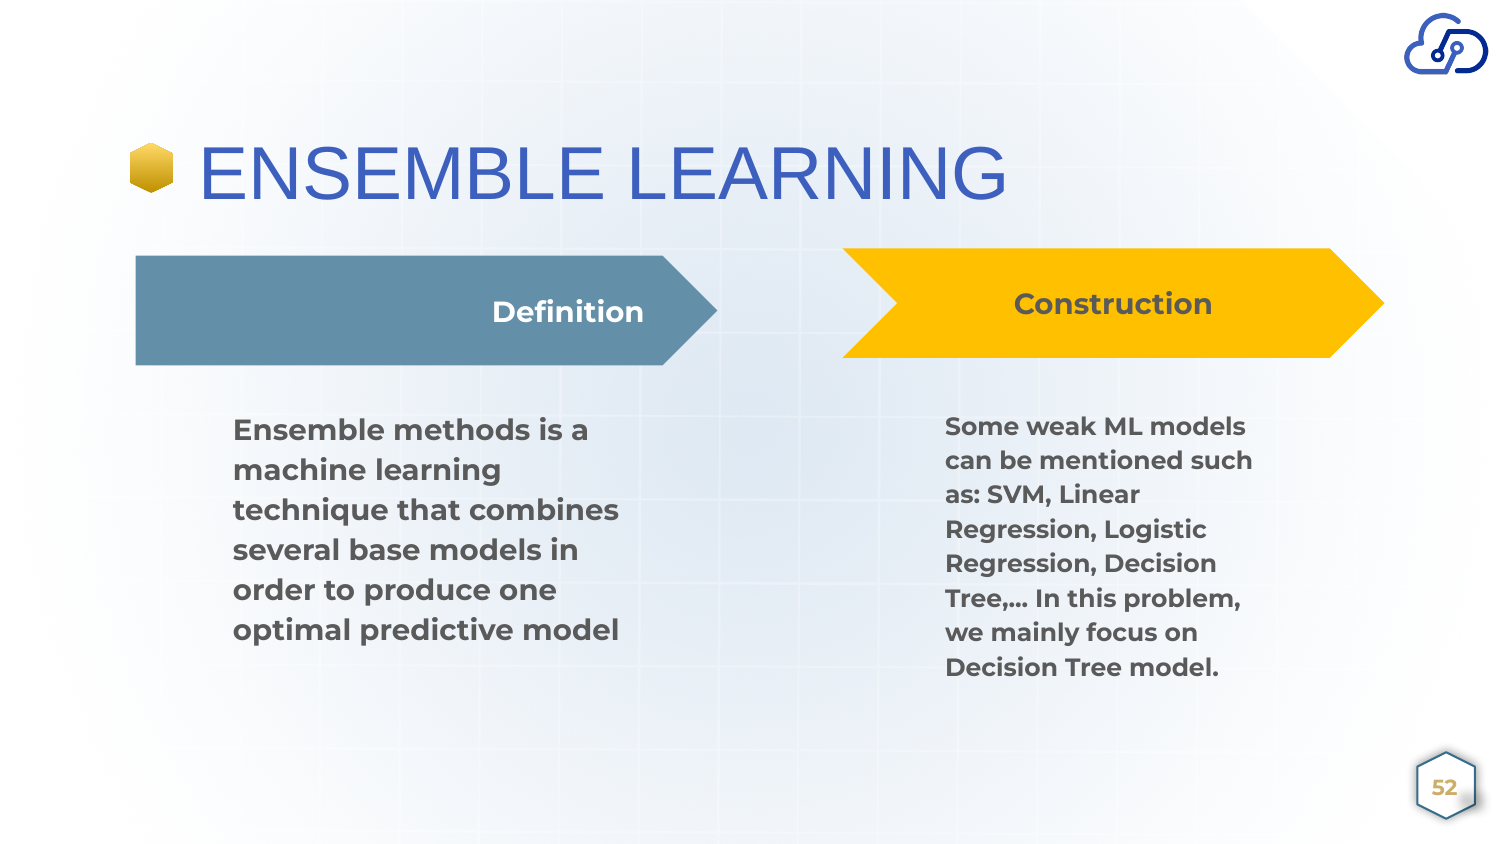

# ENSEMBLE LEARNING
Construction
Some weak ML models can be mentioned such as: SVM, Linear Regression, Logistic Regression, Decision Tree,... In this problem, we mainly focus on Decision Tree model.
		     Definition
Ensemble methods is a machine learning technique that combines several base models in order to produce one optimal predictive model
52